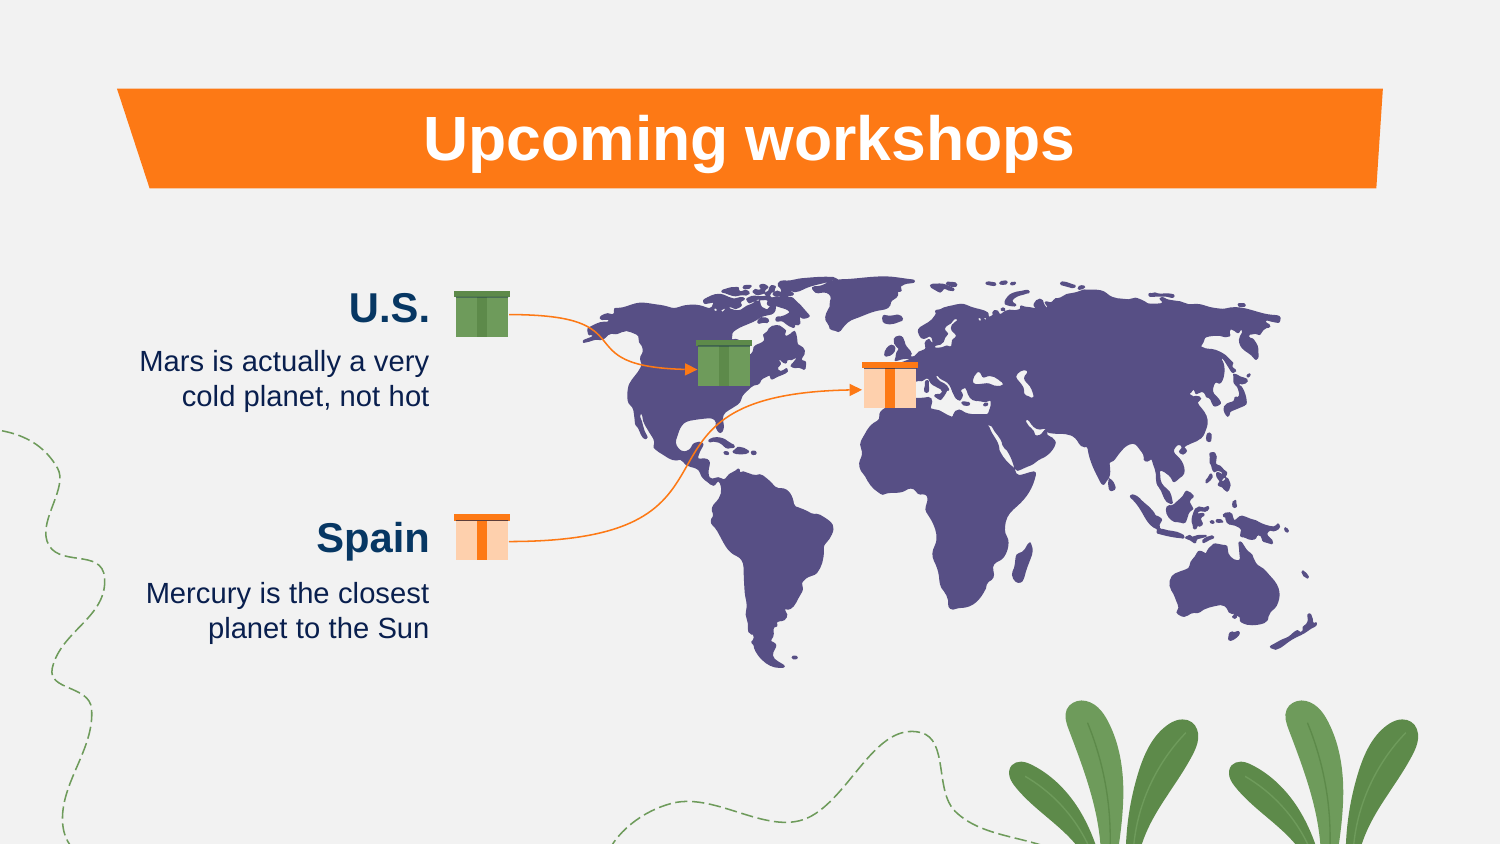

# Upcoming workshops

U.S.

Mars is actually a very cold planet, not hot

Spain
Mercury is the closest planet to the Sun